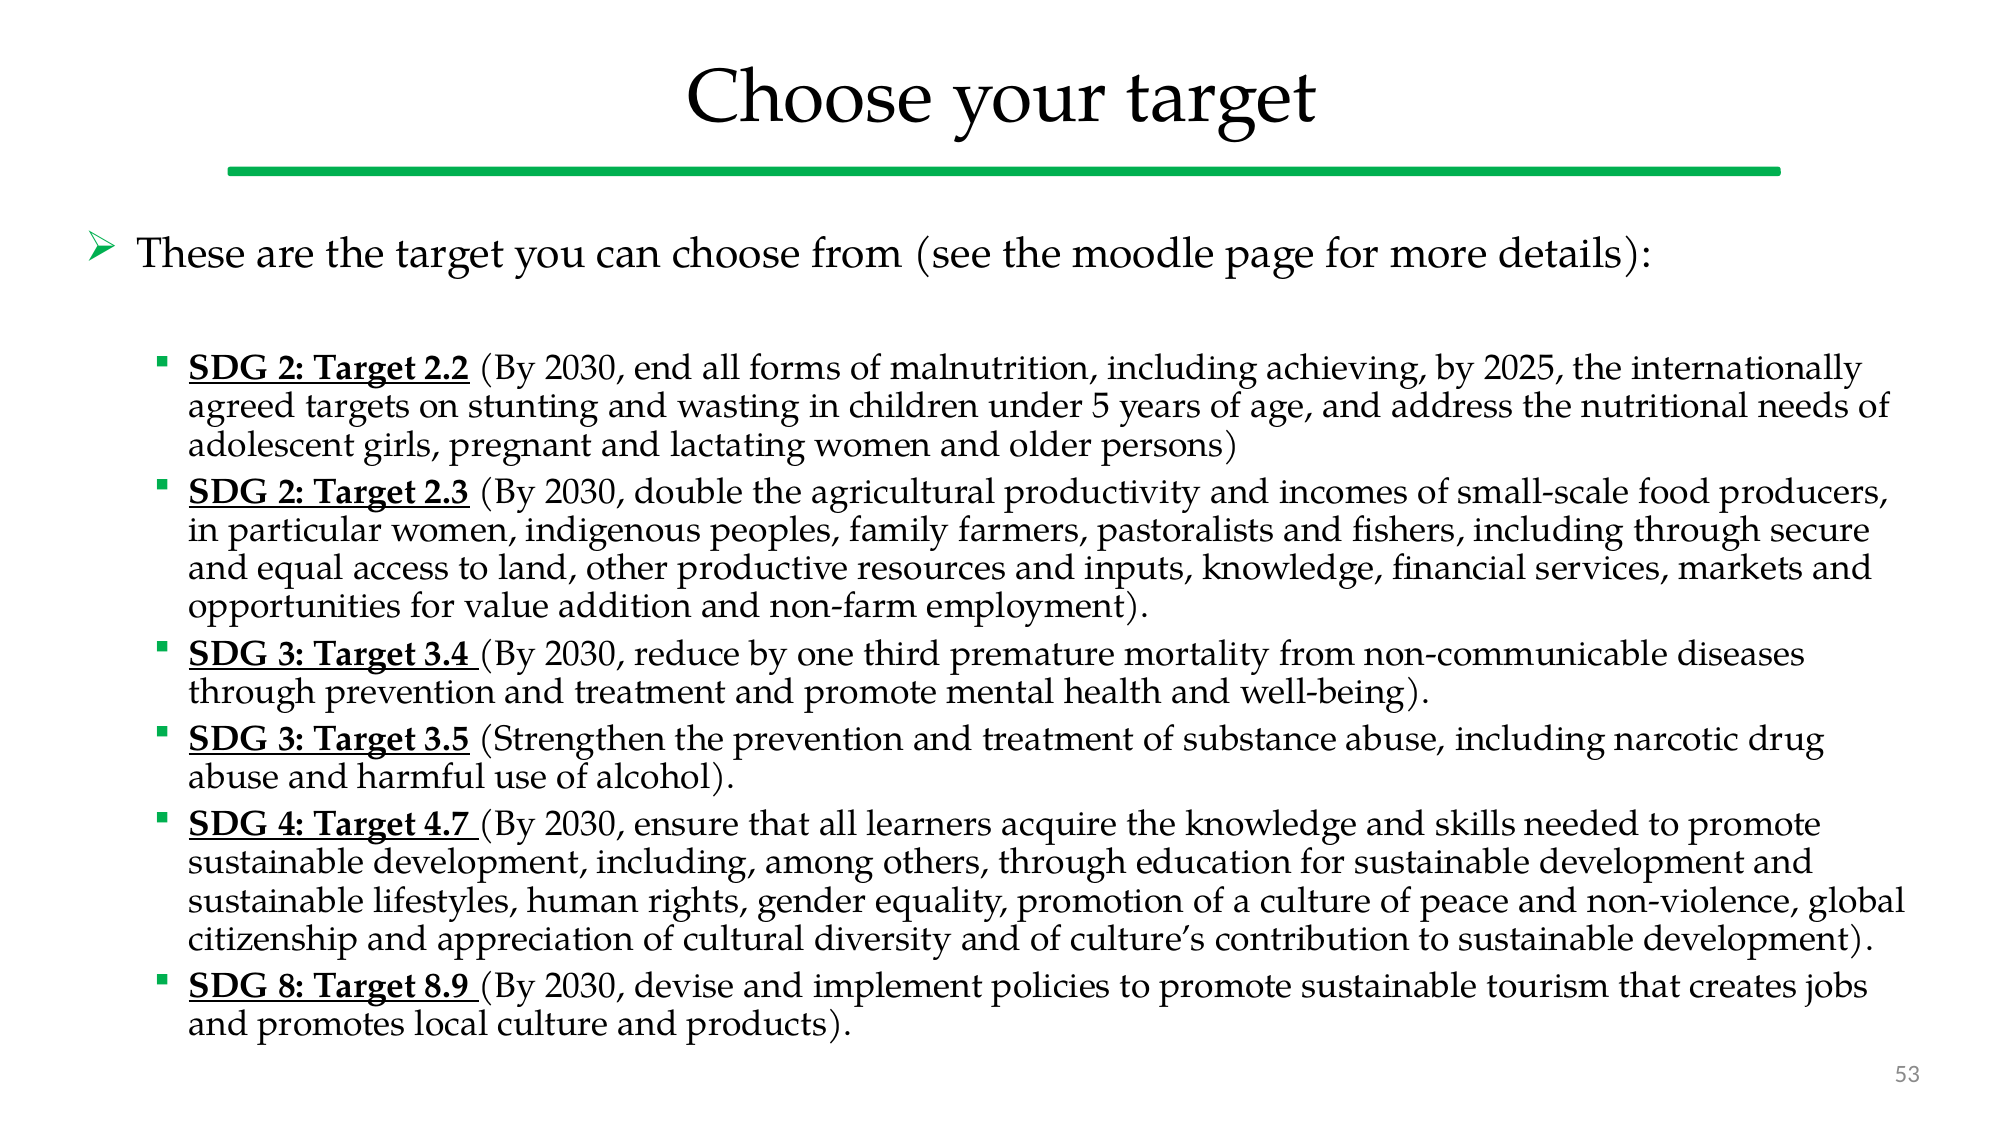

# Choose your target
These are the target you can choose from (see the moodle page for more details):

SDG 2: Target 2.2 (By 2030, end all forms of malnutrition, including achieving, by 2025, the internationally agreed targets on stunting and wasting in children under 5 years of age, and address the nutritional needs of adolescent girls, pregnant and lactating women and older persons)
SDG 2: Target 2.3 (By 2030, double the agricultural productivity and incomes of small-scale food producers, in particular women, indigenous peoples, family farmers, pastoralists and fishers, including through secure and equal access to land, other productive resources and inputs, knowledge, financial services, markets and opportunities for value addition and non-farm employment).
SDG 3: Target 3.4 (By 2030, reduce by one third premature mortality from non-communicable diseases through prevention and treatment and promote mental health and well-being).
SDG 3: Target 3.5 (Strengthen the prevention and treatment of substance abuse, including narcotic drug abuse and harmful use of alcohol).
SDG 4: Target 4.7 (By 2030, ensure that all learners acquire the knowledge and skills needed to promote sustainable development, including, among others, through education for sustainable development and sustainable lifestyles, human rights, gender equality, promotion of a culture of peace and non-violence, global citizenship and appreciation of cultural diversity and of culture’s contribution to sustainable development).
SDG 8: Target 8.9 (By 2030, devise and implement policies to promote sustainable tourism that creates jobs and promotes local culture and products).
53